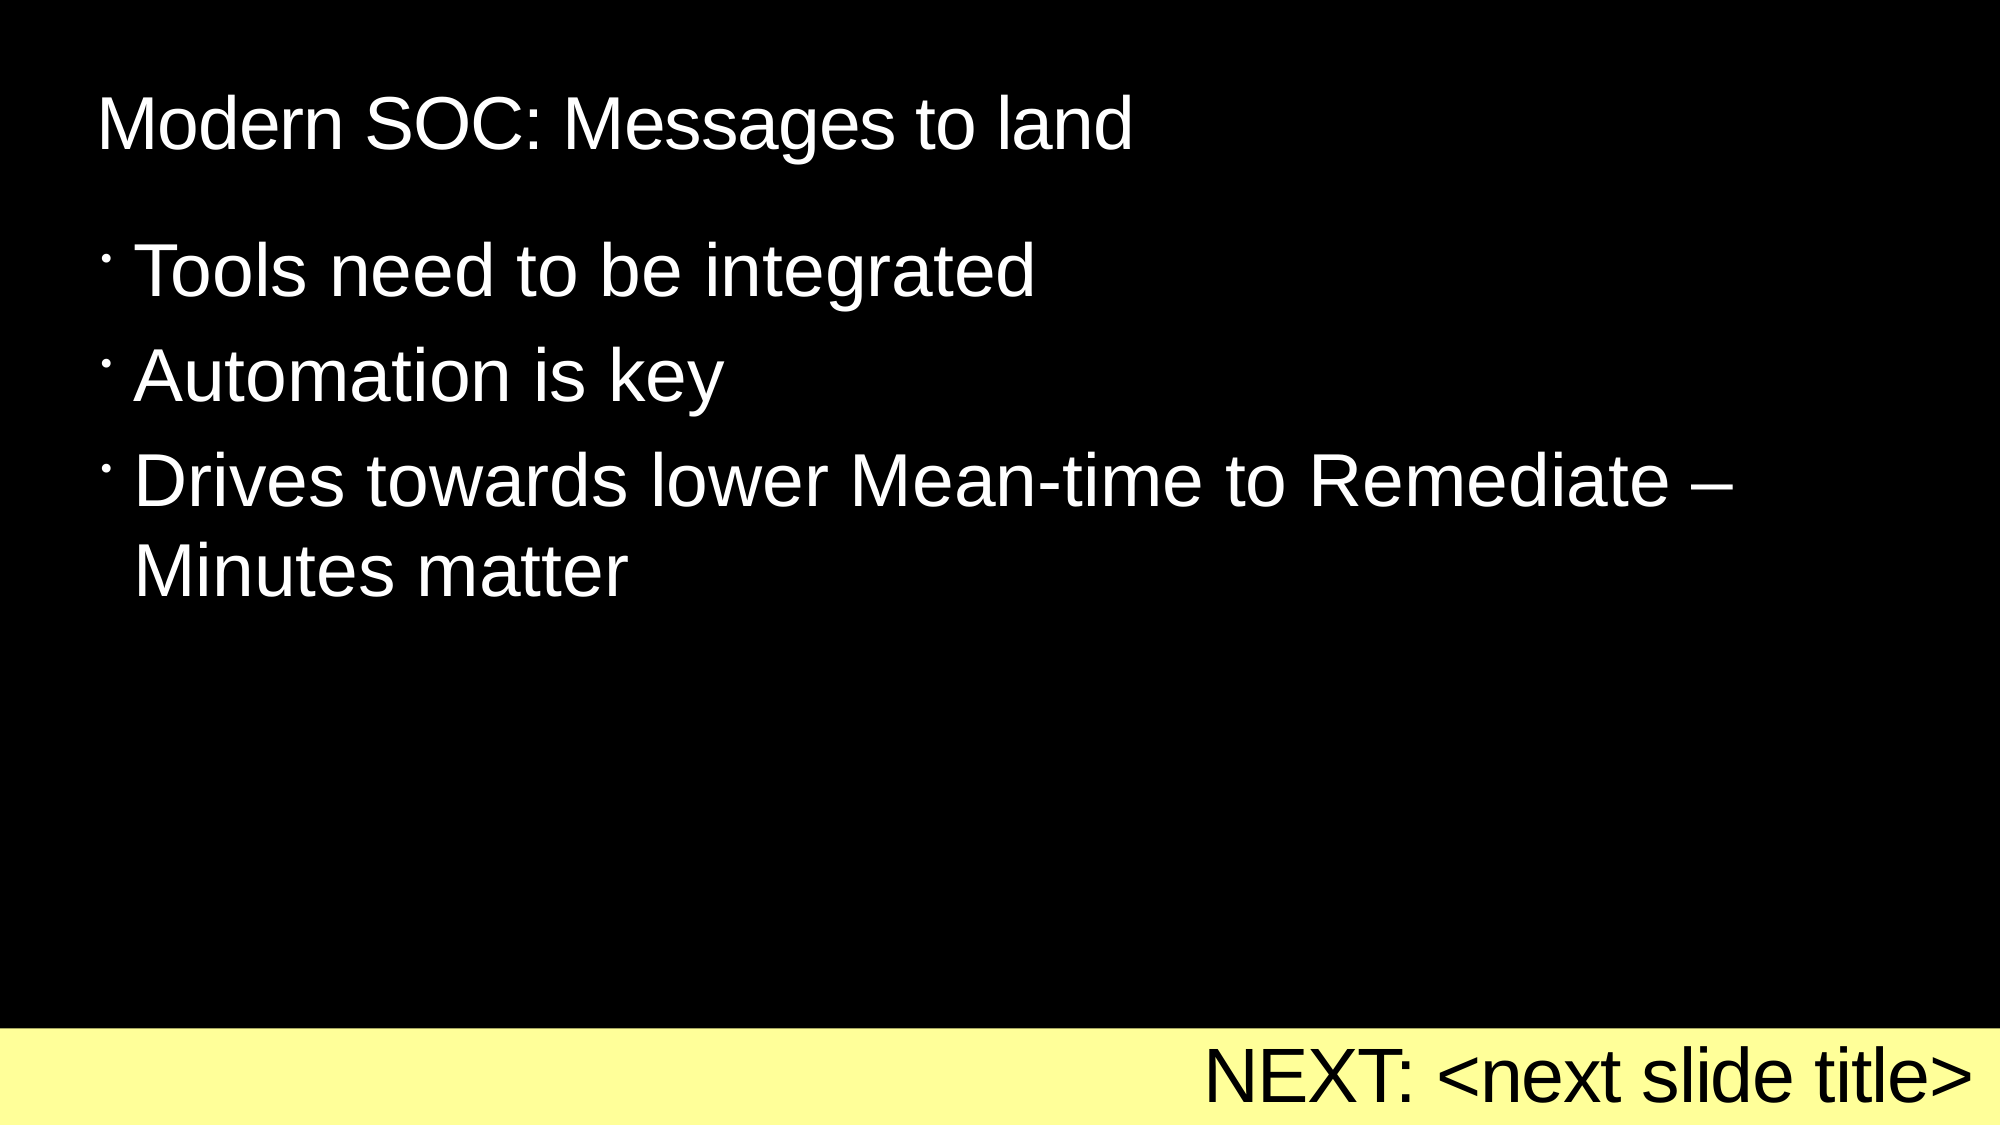

# Modern SOC: Messages to land
Tools need to be integrated
Automation is key
Drives towards lower Mean-time to Remediate – Minutes matter
NEXT: <next slide title>